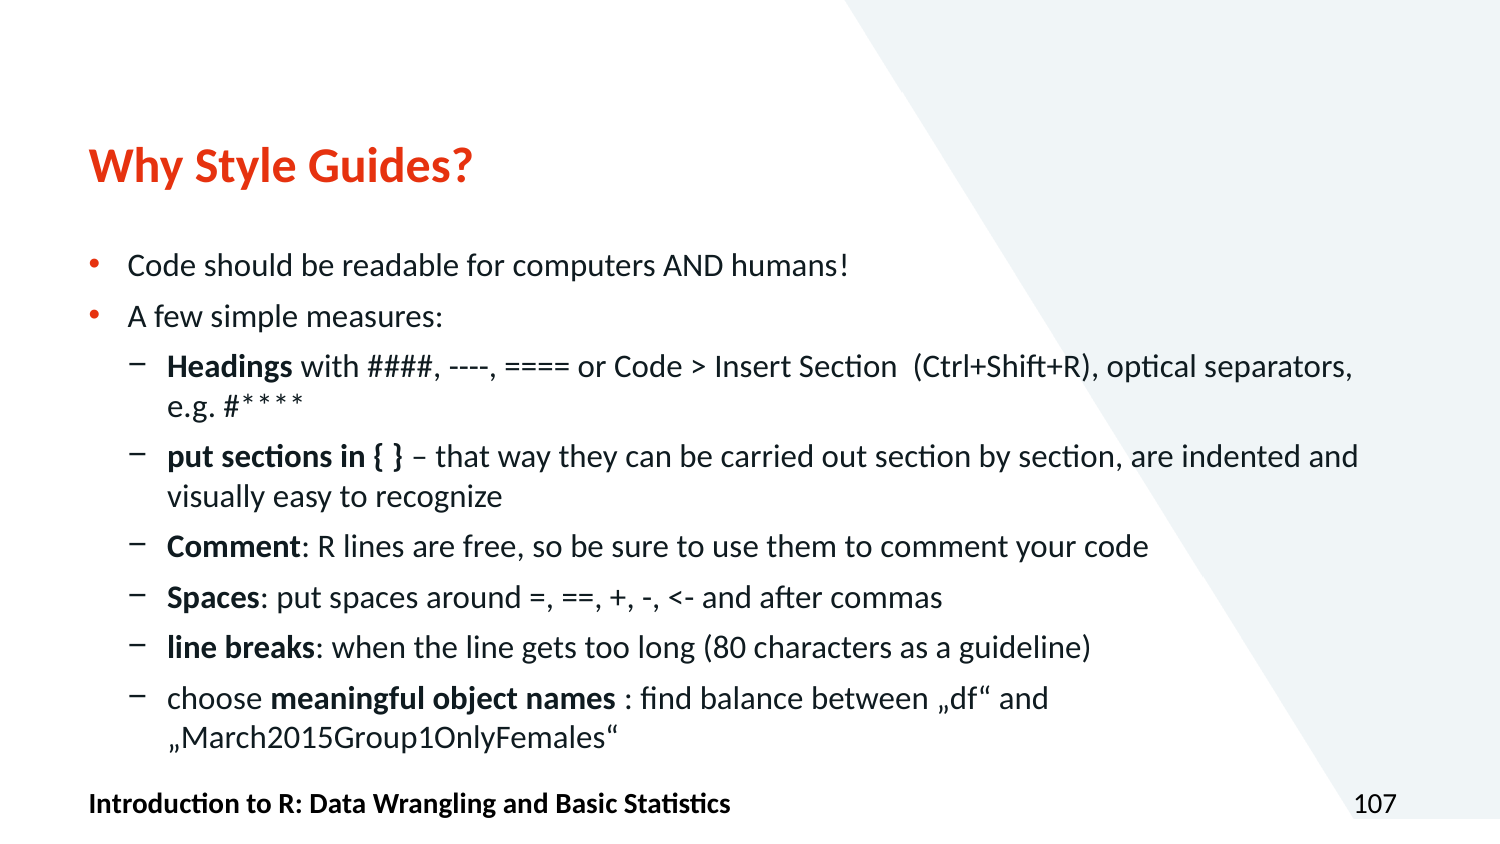

# Why Style Guides?
Code should be readable for computers AND humans!
A few simple measures:
Headings with ####, ----, ==== or Code > Insert Section  (Ctrl+Shift+R), optical separators, e.g. #****
put sections in { } – that way they can be carried out section by section, are indented and visually easy to recognize
Comment: R lines are free, so be sure to use them to comment your code
Spaces: put spaces around =, ==, +, -, <- and after commas
line breaks: when the line gets too long (80 characters as a guideline)
choose meaningful object names : find balance between „df“ and „March2015Group1OnlyFemales“
Introduction to R: Data Wrangling and Basic Statistics
107